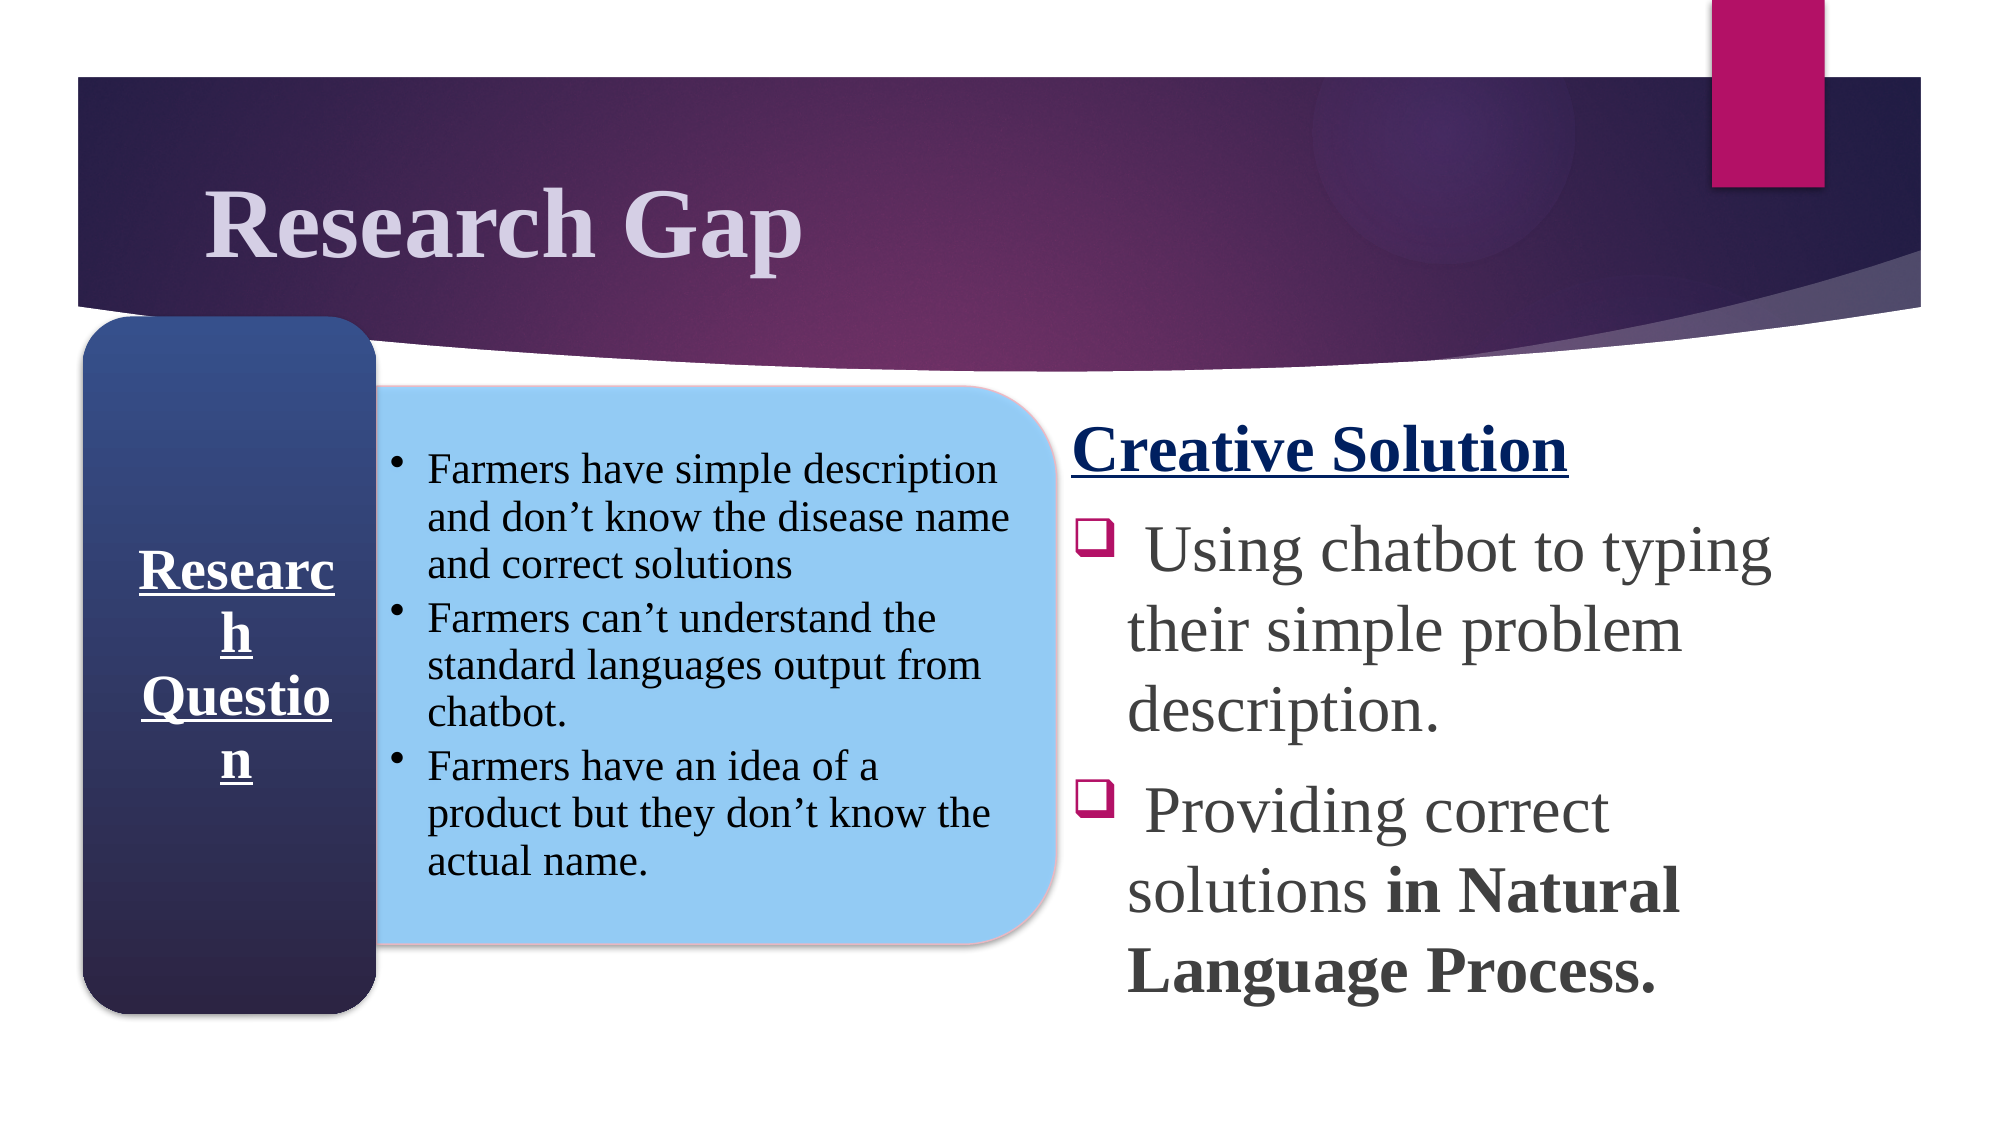

# Research Gap
Farmers have simple description and don’t know the disease name and correct solutions
Farmers can’t understand the standard languages output from chatbot.
Farmers have an idea of a product but they don’t know the actual name.
Research Question
Creative Solution
 Using chatbot to typing their simple problem description.
 Providing correct solutions in Natural Language Process.